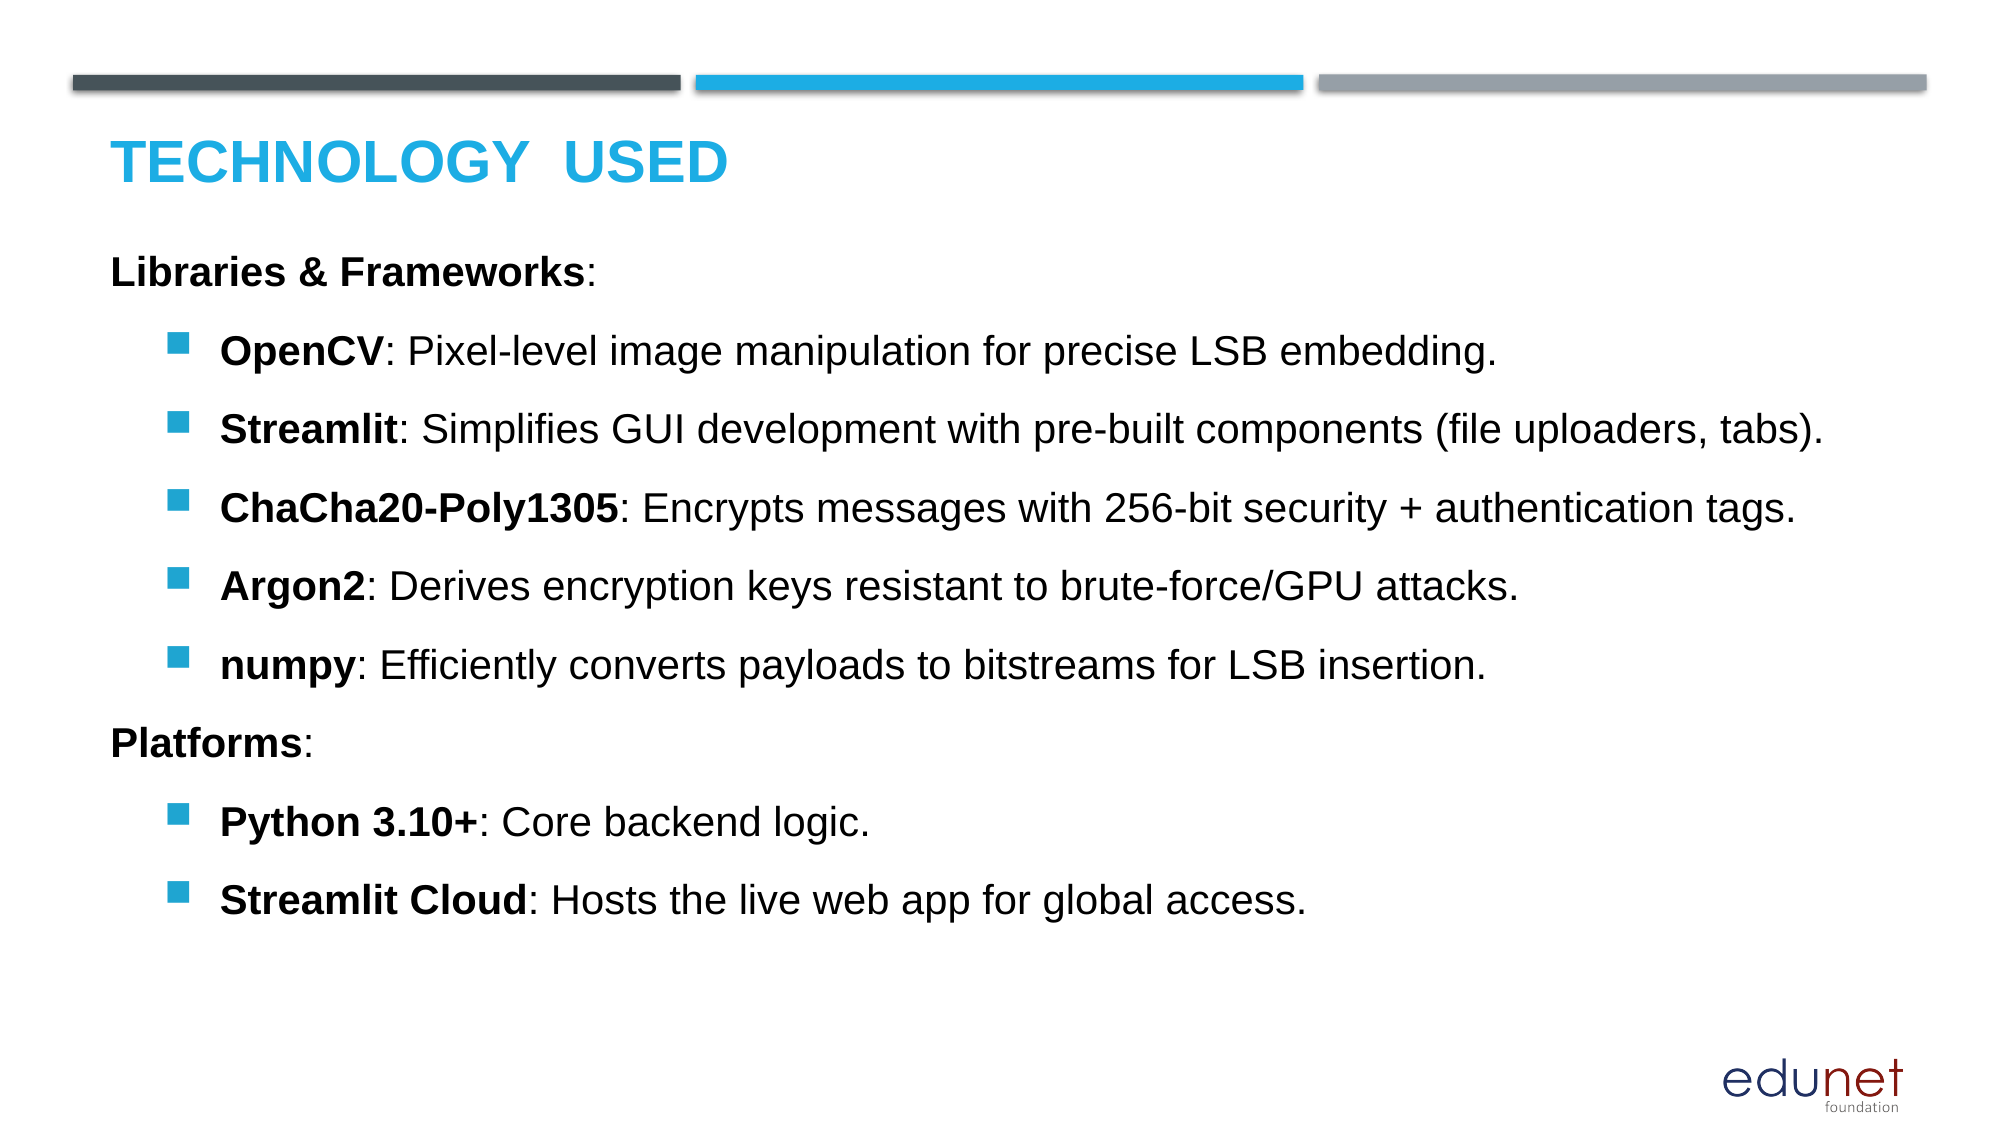

# Technology  used
Libraries & Frameworks:
OpenCV: Pixel-level image manipulation for precise LSB embedding.
Streamlit: Simplifies GUI development with pre-built components (file uploaders, tabs).
ChaCha20-Poly1305: Encrypts messages with 256-bit security + authentication tags.
Argon2: Derives encryption keys resistant to brute-force/GPU attacks.
numpy: Efficiently converts payloads to bitstreams for LSB insertion.
Platforms:
Python 3.10+: Core backend logic.
Streamlit Cloud: Hosts the live web app for global access.